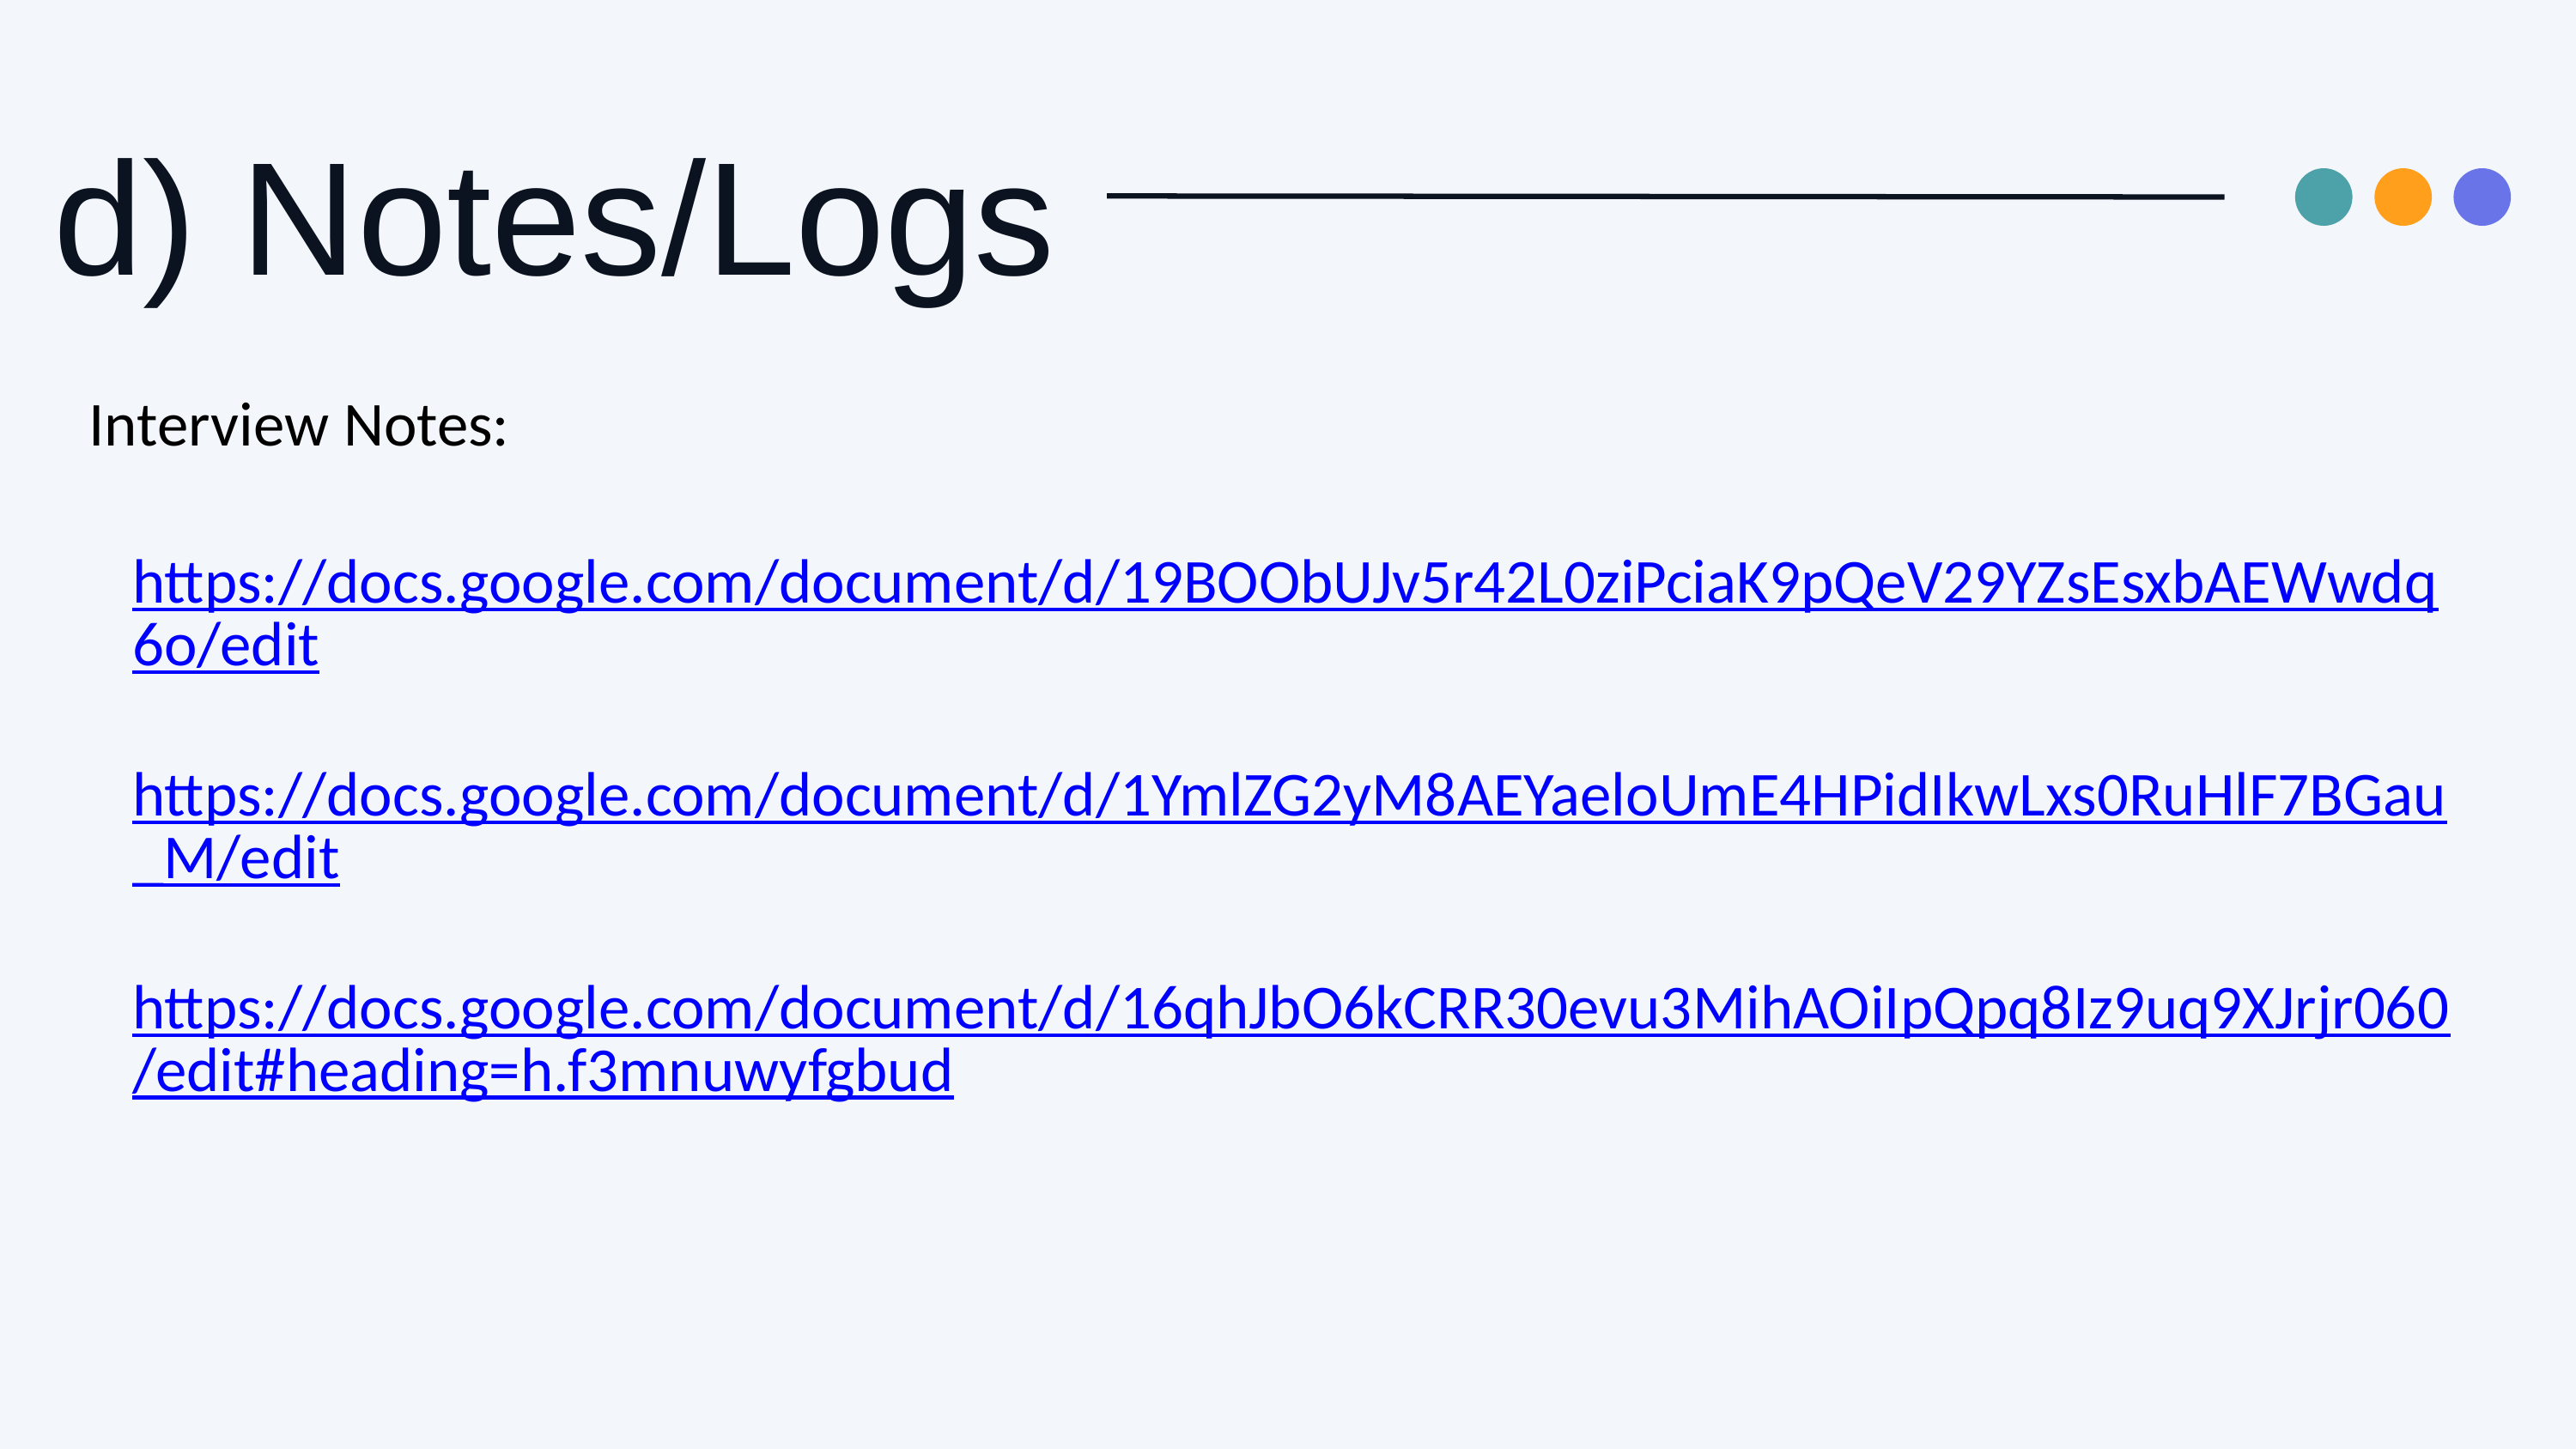

d) Notes/Logs

Interview Notes:
https://docs.google.com/document/d/19BOObUJv5r42L0ziPciaK9pQeV29YZsEsxbAEWwdq6o/edit

https://docs.google.com/document/d/1YmlZG2yM8AEYaeloUmE4HPidIkwLxs0RuHlF7BGau_M/edit

https://docs.google.com/document/d/16qhJbO6kCRR30evu3MihAOiIpQpq8Iz9uq9XJrjr060/edit#heading=h.f3mnuwyfgbud